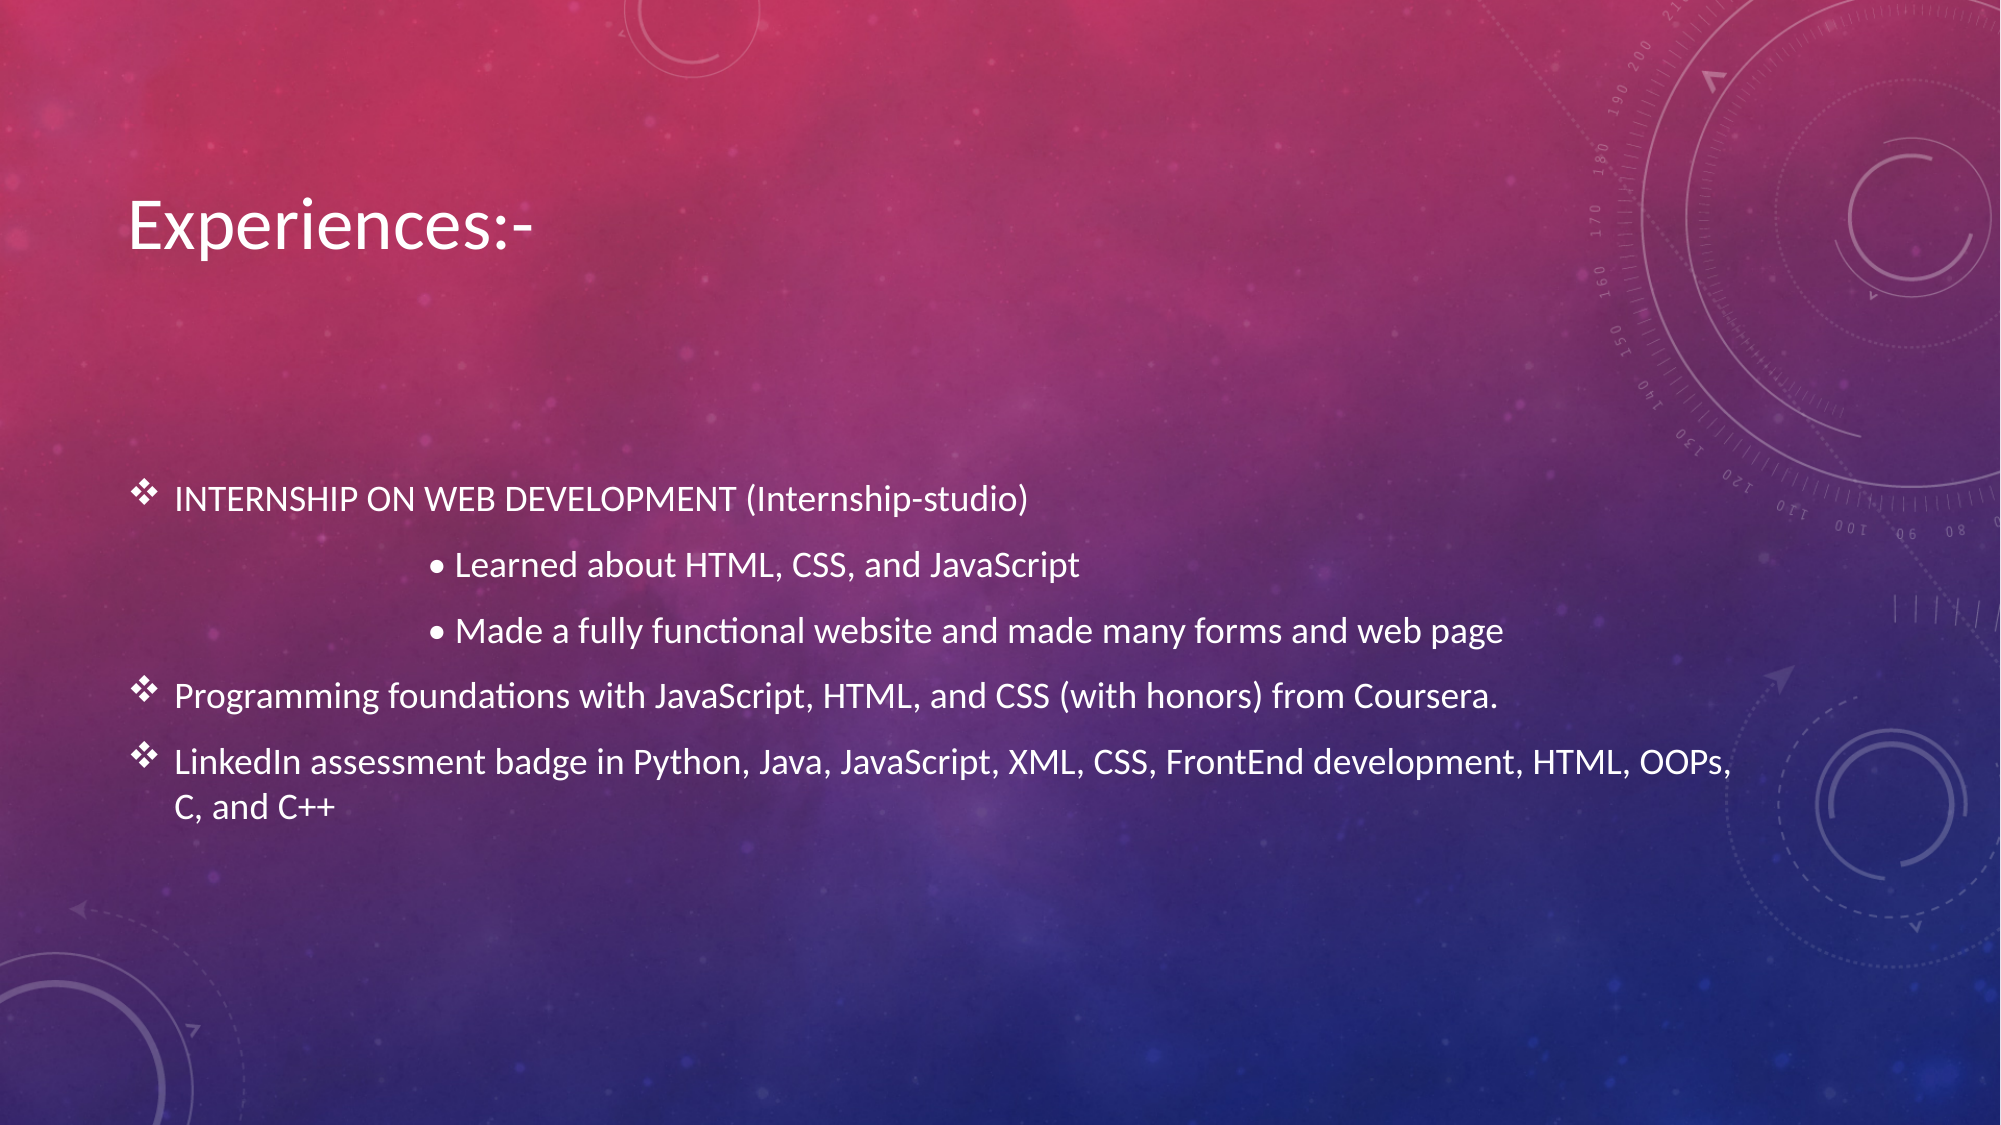

# Experiences:-
INTERNSHIP ON WEB DEVELOPMENT (Internship-studio)
		• Learned about HTML, CSS, and JavaScript
		• Made a fully functional website and made many forms and web page
Programming foundations with JavaScript, HTML, and CSS (with honors) from Coursera.
LinkedIn assessment badge in Python, Java, JavaScript, XML, CSS, FrontEnd development, HTML, OOPs, C, and C++